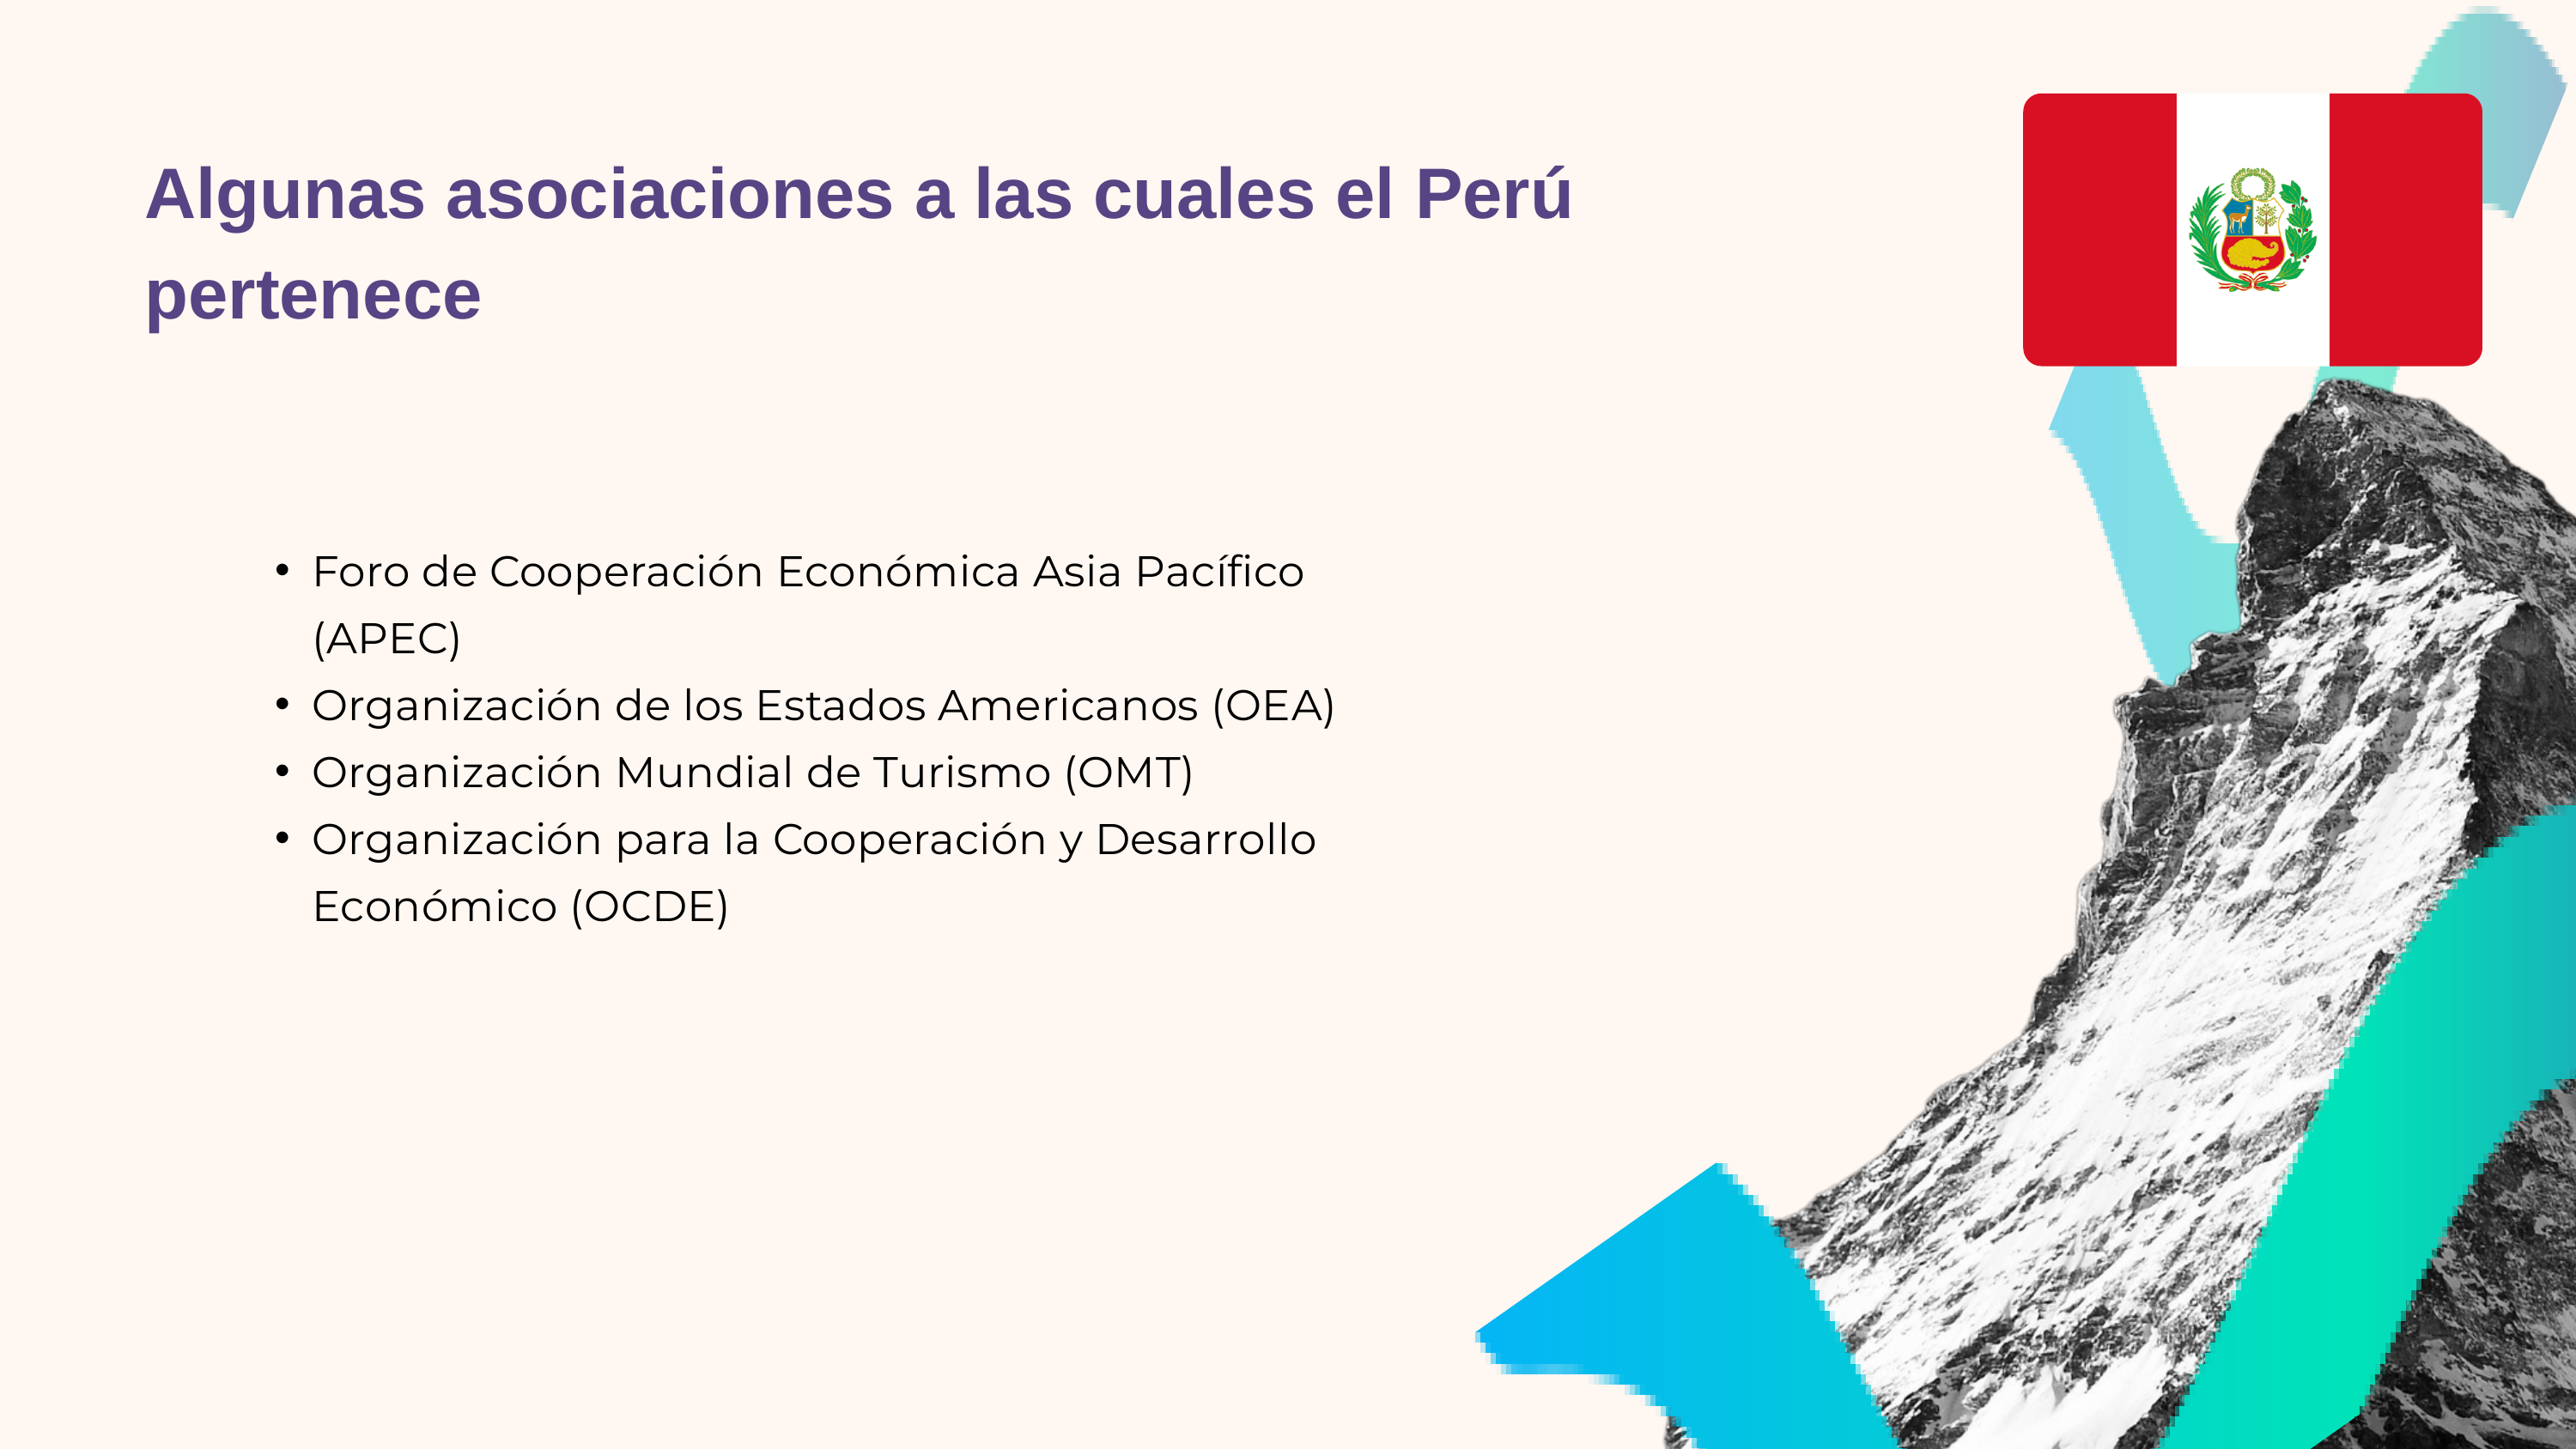

Algunas asociaciones a las cuales el Perú pertenece

Foro de Cooperación Económica Asia Pacífico (APEC)
Organización de los Estados Americanos (OEA)
Organización Mundial de Turismo (OMT)
Organización para la Cooperación y Desarrollo Económico (OCDE)